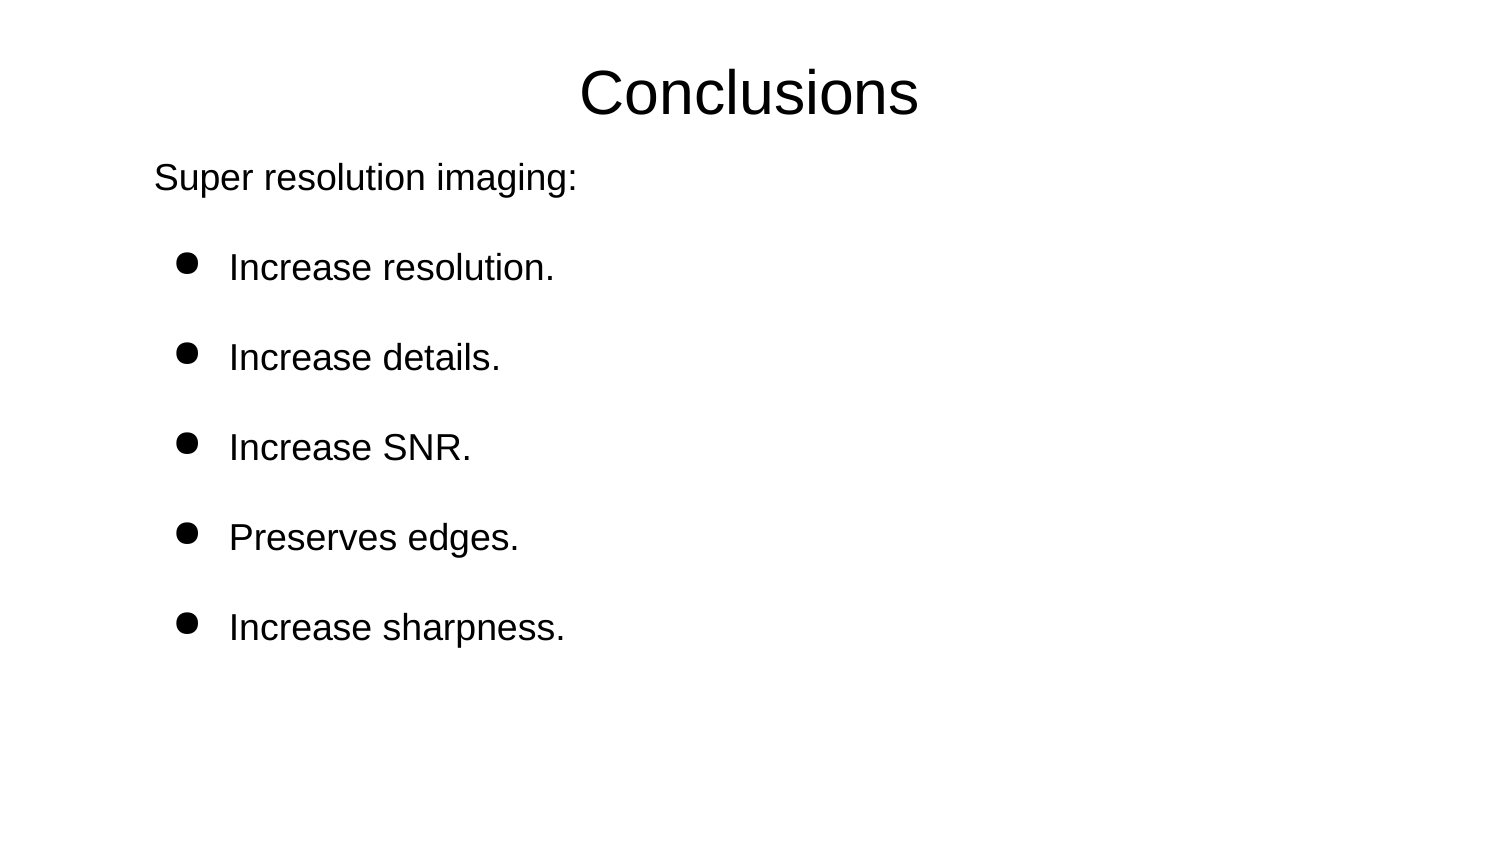

# Conclusions
Super resolution imaging:

Increase resolution.

Increase details.

Increase SNR.

Preserves edges.

Increase sharpness.